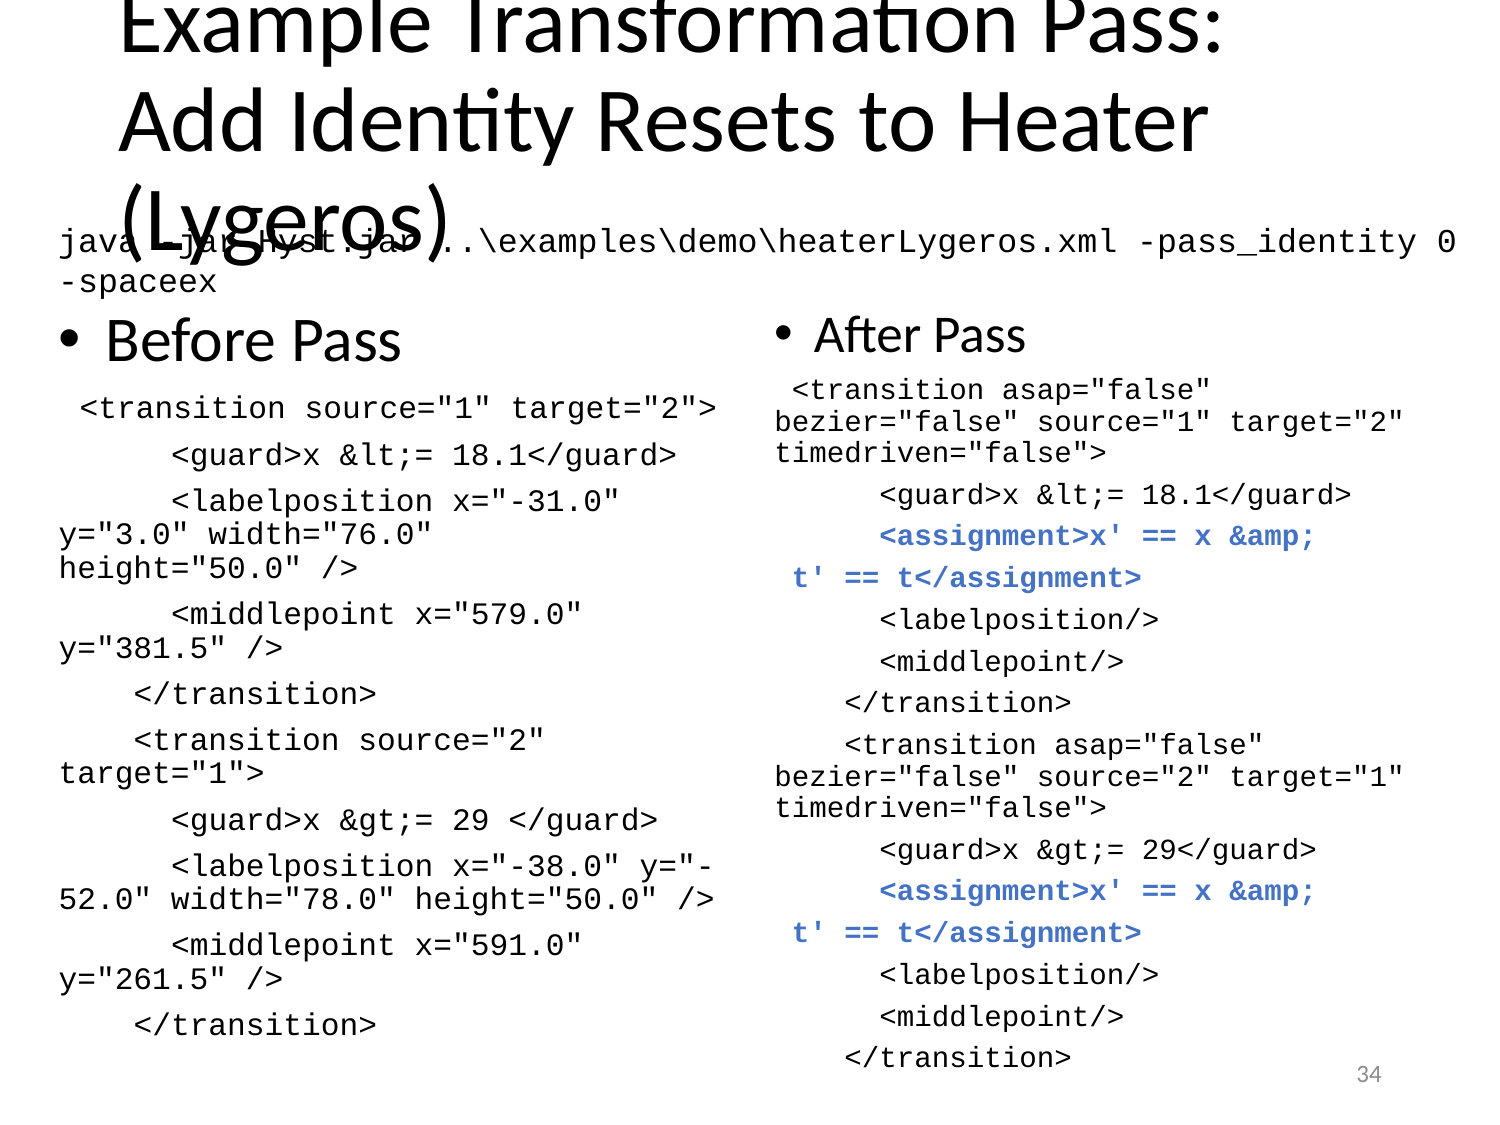

# Example Transformation Pass: Add Identity Resets to Heater (Lygeros)
java -jar Hyst.jar ..\examples\demo\heaterLygeros.xml -pass_identity 0 -spaceex
Before Pass
 <transition source="1" target="2">
      <guard>x &lt;= 18.1</guard>
      <labelposition x="-31.0" y="3.0" width="76.0" height="50.0" />
      <middlepoint x="579.0" y="381.5" />
    </transition>
    <transition source="2" target="1">
      <guard>x &gt;= 29 </guard>
      <labelposition x="-38.0" y="-52.0" width="78.0" height="50.0" />
      <middlepoint x="591.0" y="261.5" />
    </transition>
After Pass
 <transition asap="false" bezier="false" source="1" target="2" timedriven="false">
      <guard>x &lt;= 18.1</guard>
      <assignment>x' == x &amp;
 t' == t</assignment>
      <labelposition/>
      <middlepoint/>
    </transition>
    <transition asap="false" bezier="false" source="2" target="1" timedriven="false">
      <guard>x &gt;= 29</guard>
      <assignment>x' == x &amp;
 t' == t</assignment>
      <labelposition/>
      <middlepoint/>
    </transition>
34